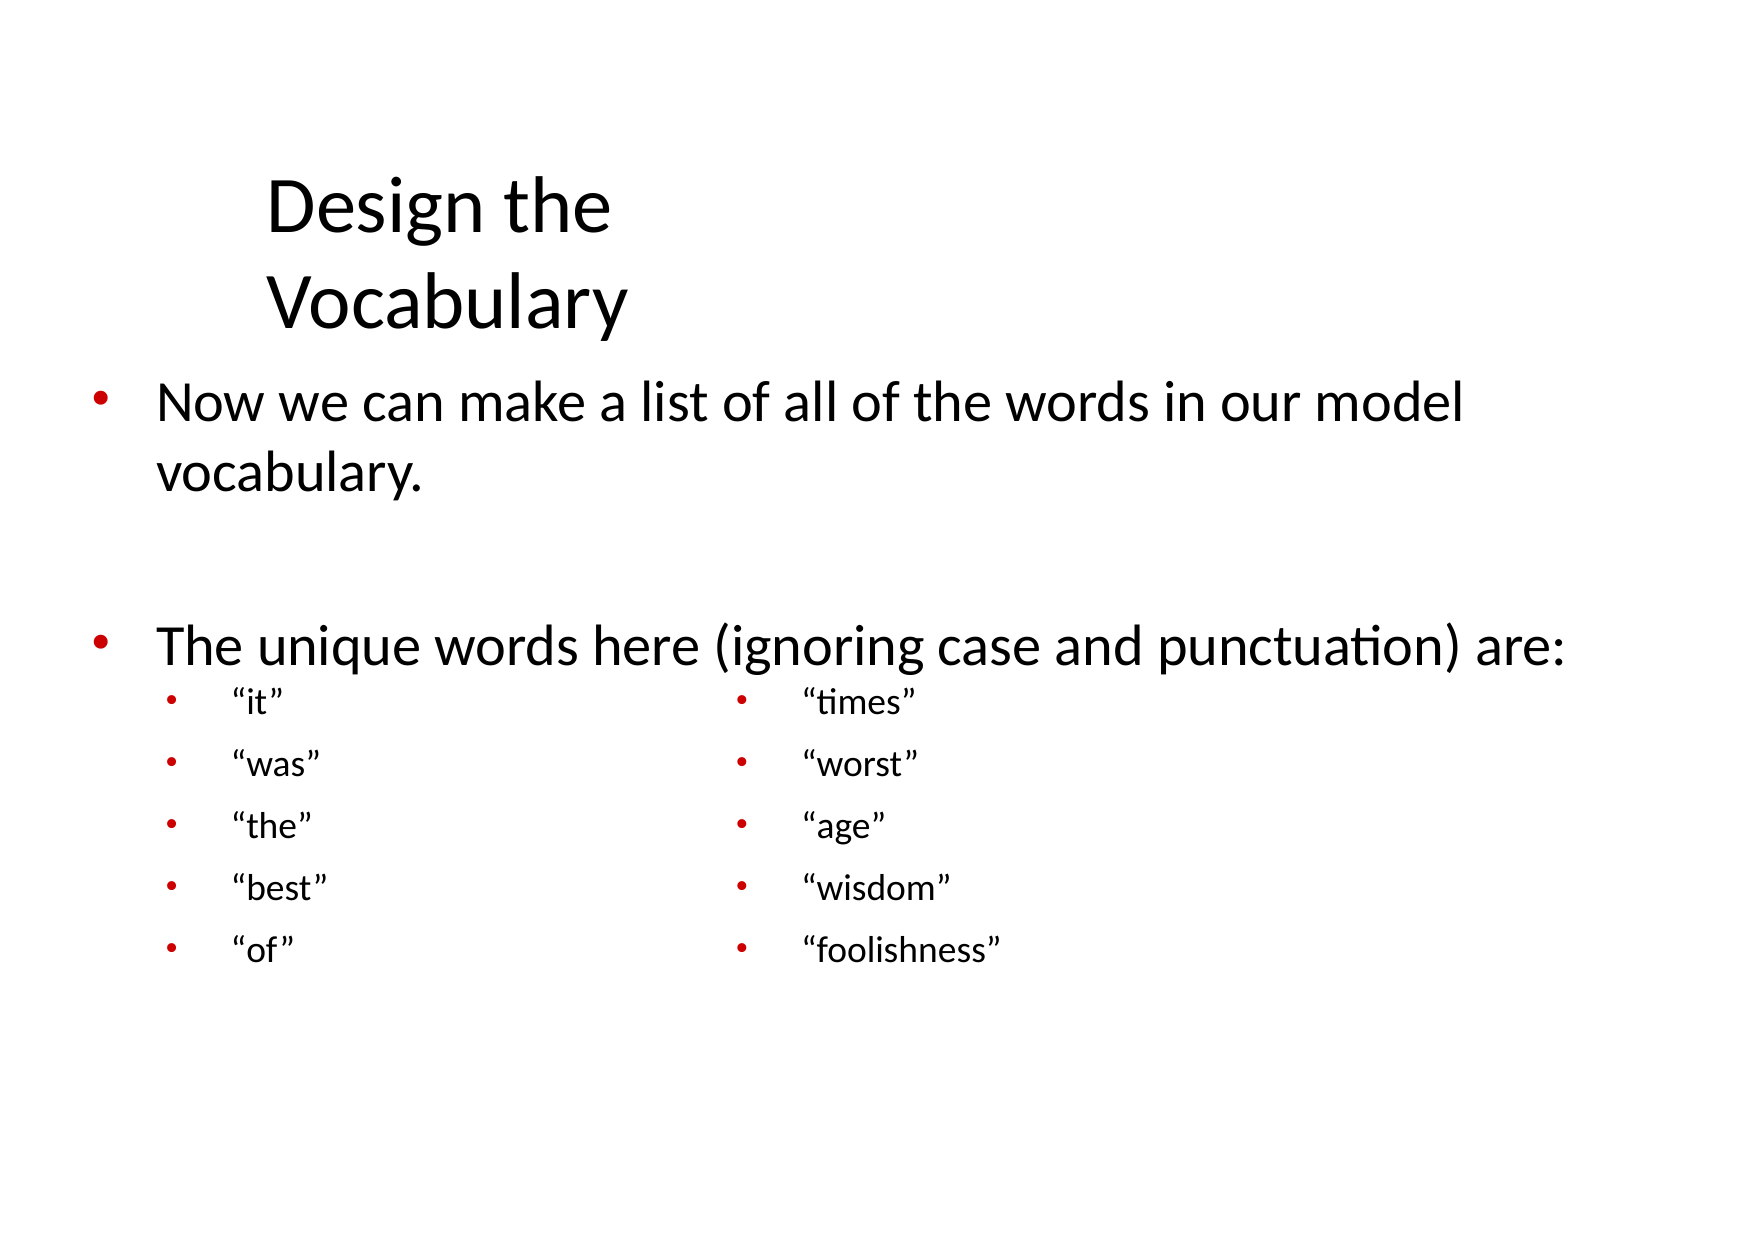

# Design the Vocabulary
Now we can make a list of all of the words in our model vocabulary.

The unique words here (ignoring case and punctuation) are:

“it”
“was”
“the”
“best”
“of”

“times”
“worst”
“age”
“wisdom”
“foolishness”